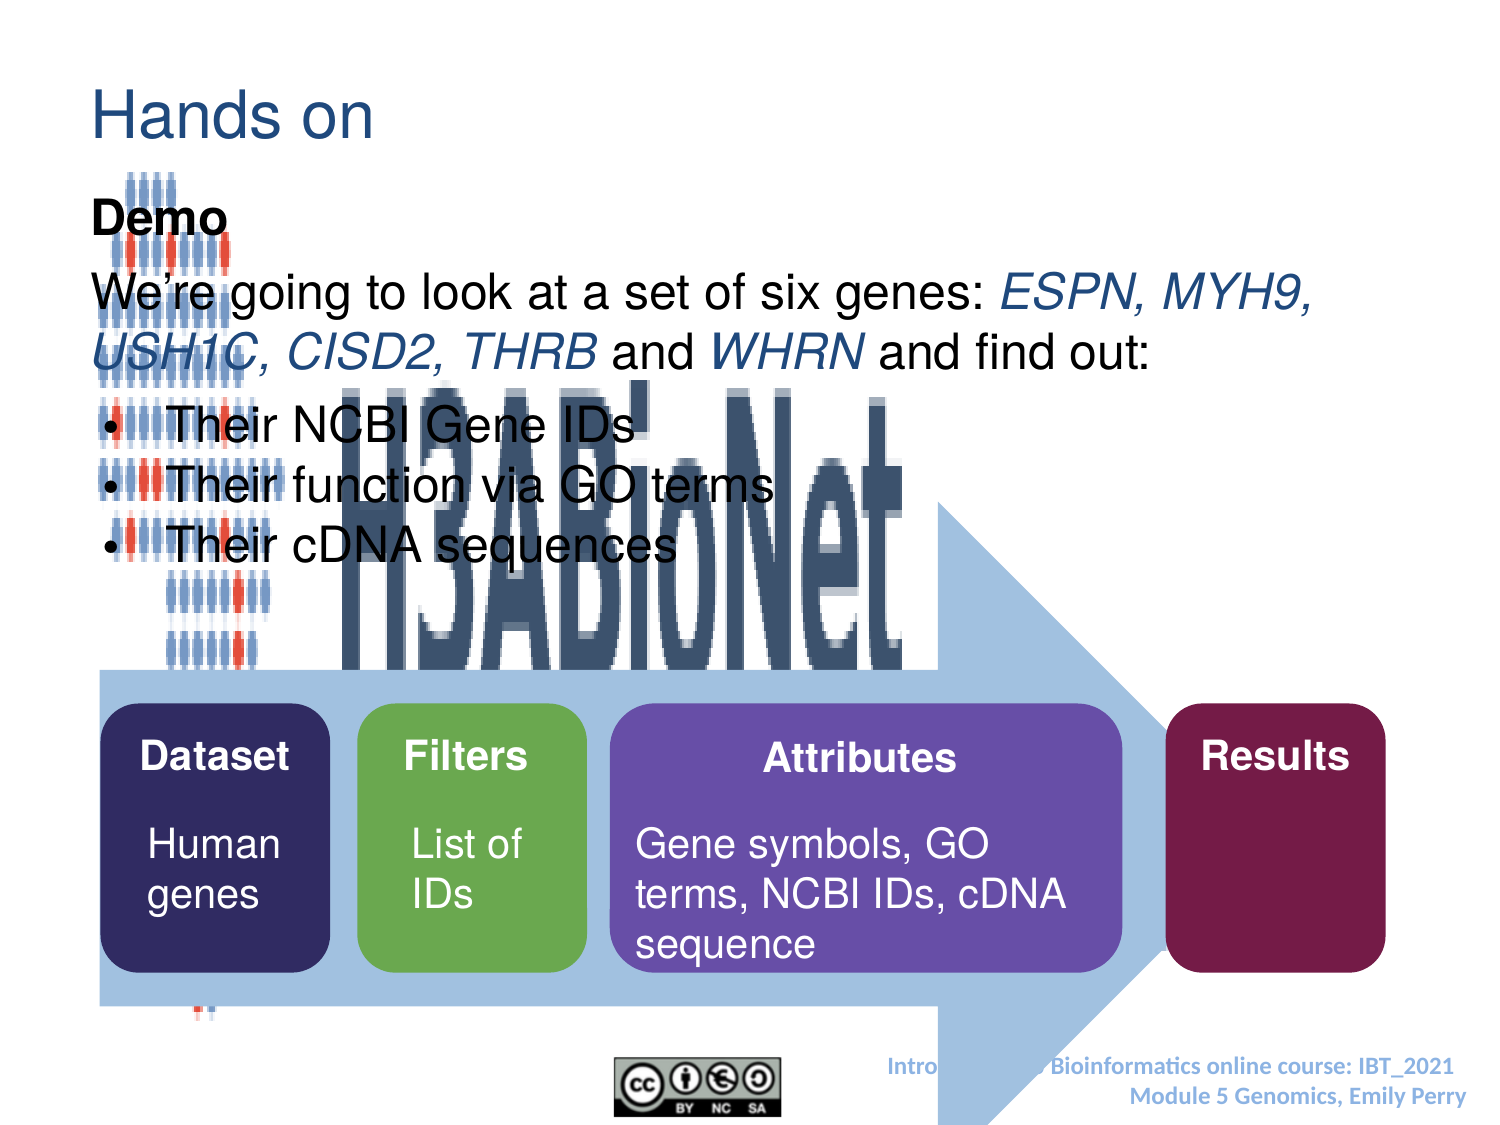

# Hands on
Demo
We’re going to look at a set of six genes: ESPN, MYH9, USH1C, CISD2, THRB and WHRN and find out:
Their NCBI Gene IDs
Their function via GO terms
Their cDNA sequences

Dataset
Filters
Attributes
Results
List of IDs
Human genes
Gene symbols, GO terms, NCBI IDs, cDNA sequence
List of IDs
Human genes
IDs, GO terms, NCBI IDs, cDNA sequence